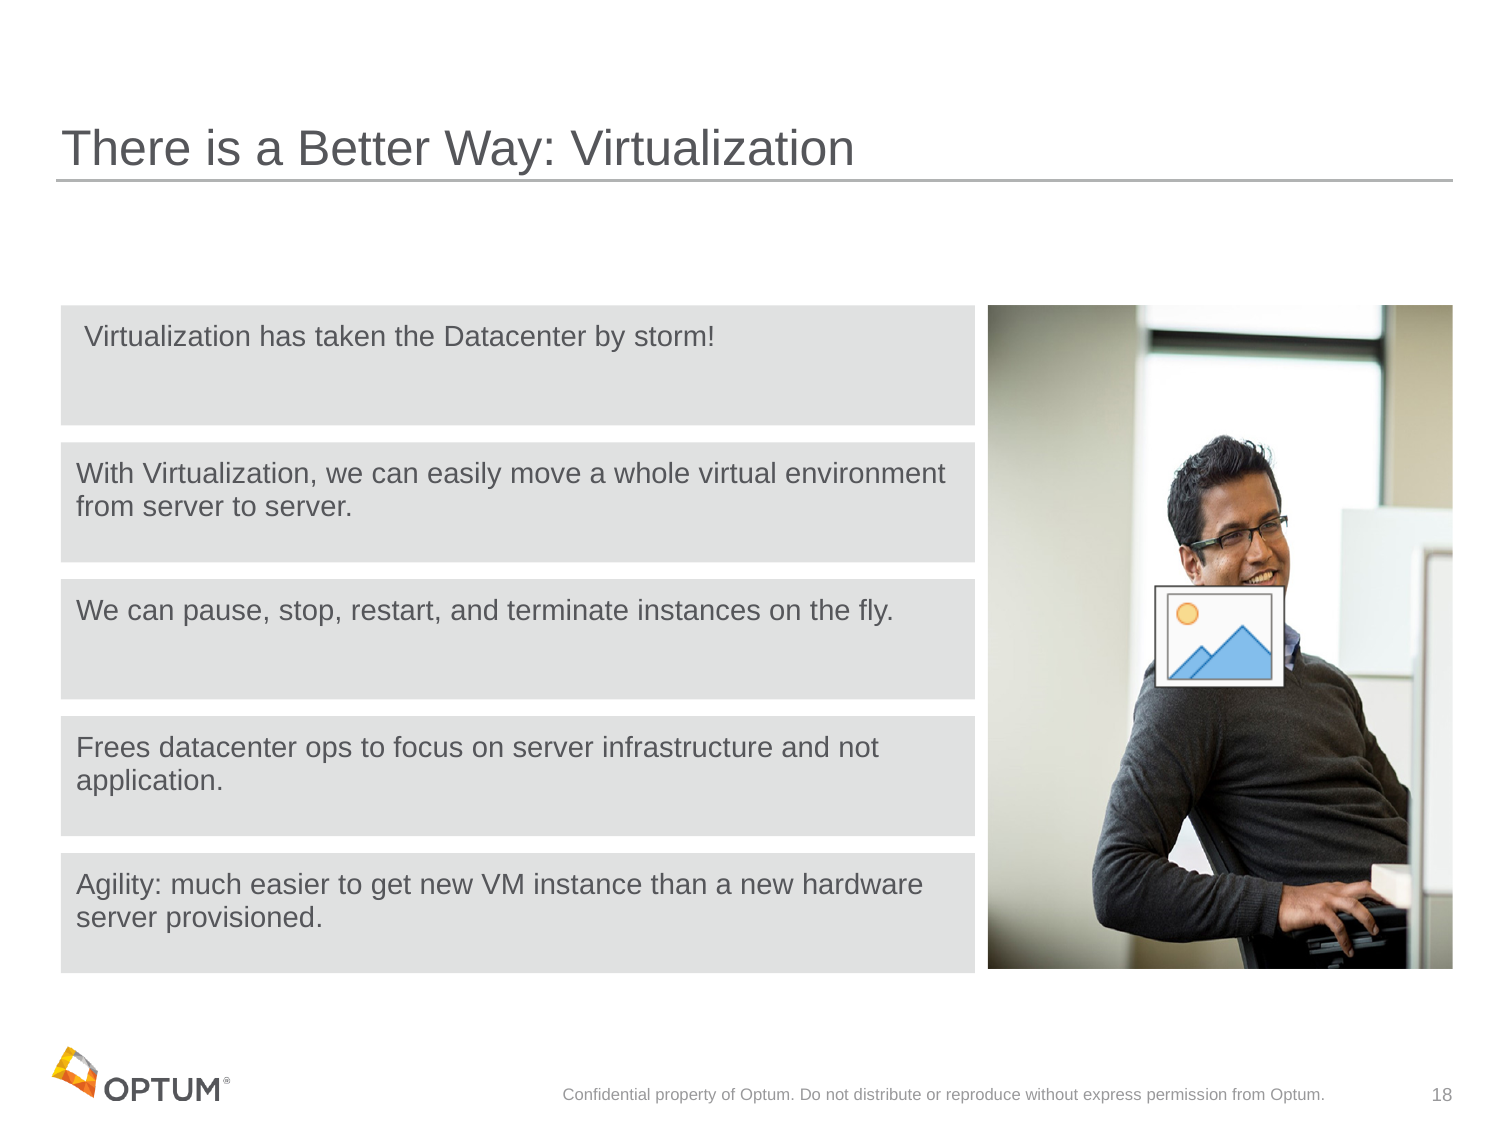

# There is a Better Way: Virtualization

 Virtualization has taken the Datacenter by storm!

With Virtualization, we can easily move a whole virtual environment from server to server.

We can pause, stop, restart, and terminate instances on the fly.

Frees datacenter ops to focus on server infrastructure and not application.

Agility: much easier to get new VM instance than a new hardware server provisioned.

Confidential property of Optum. Do not distribute or reproduce without express permission from Optum.
18